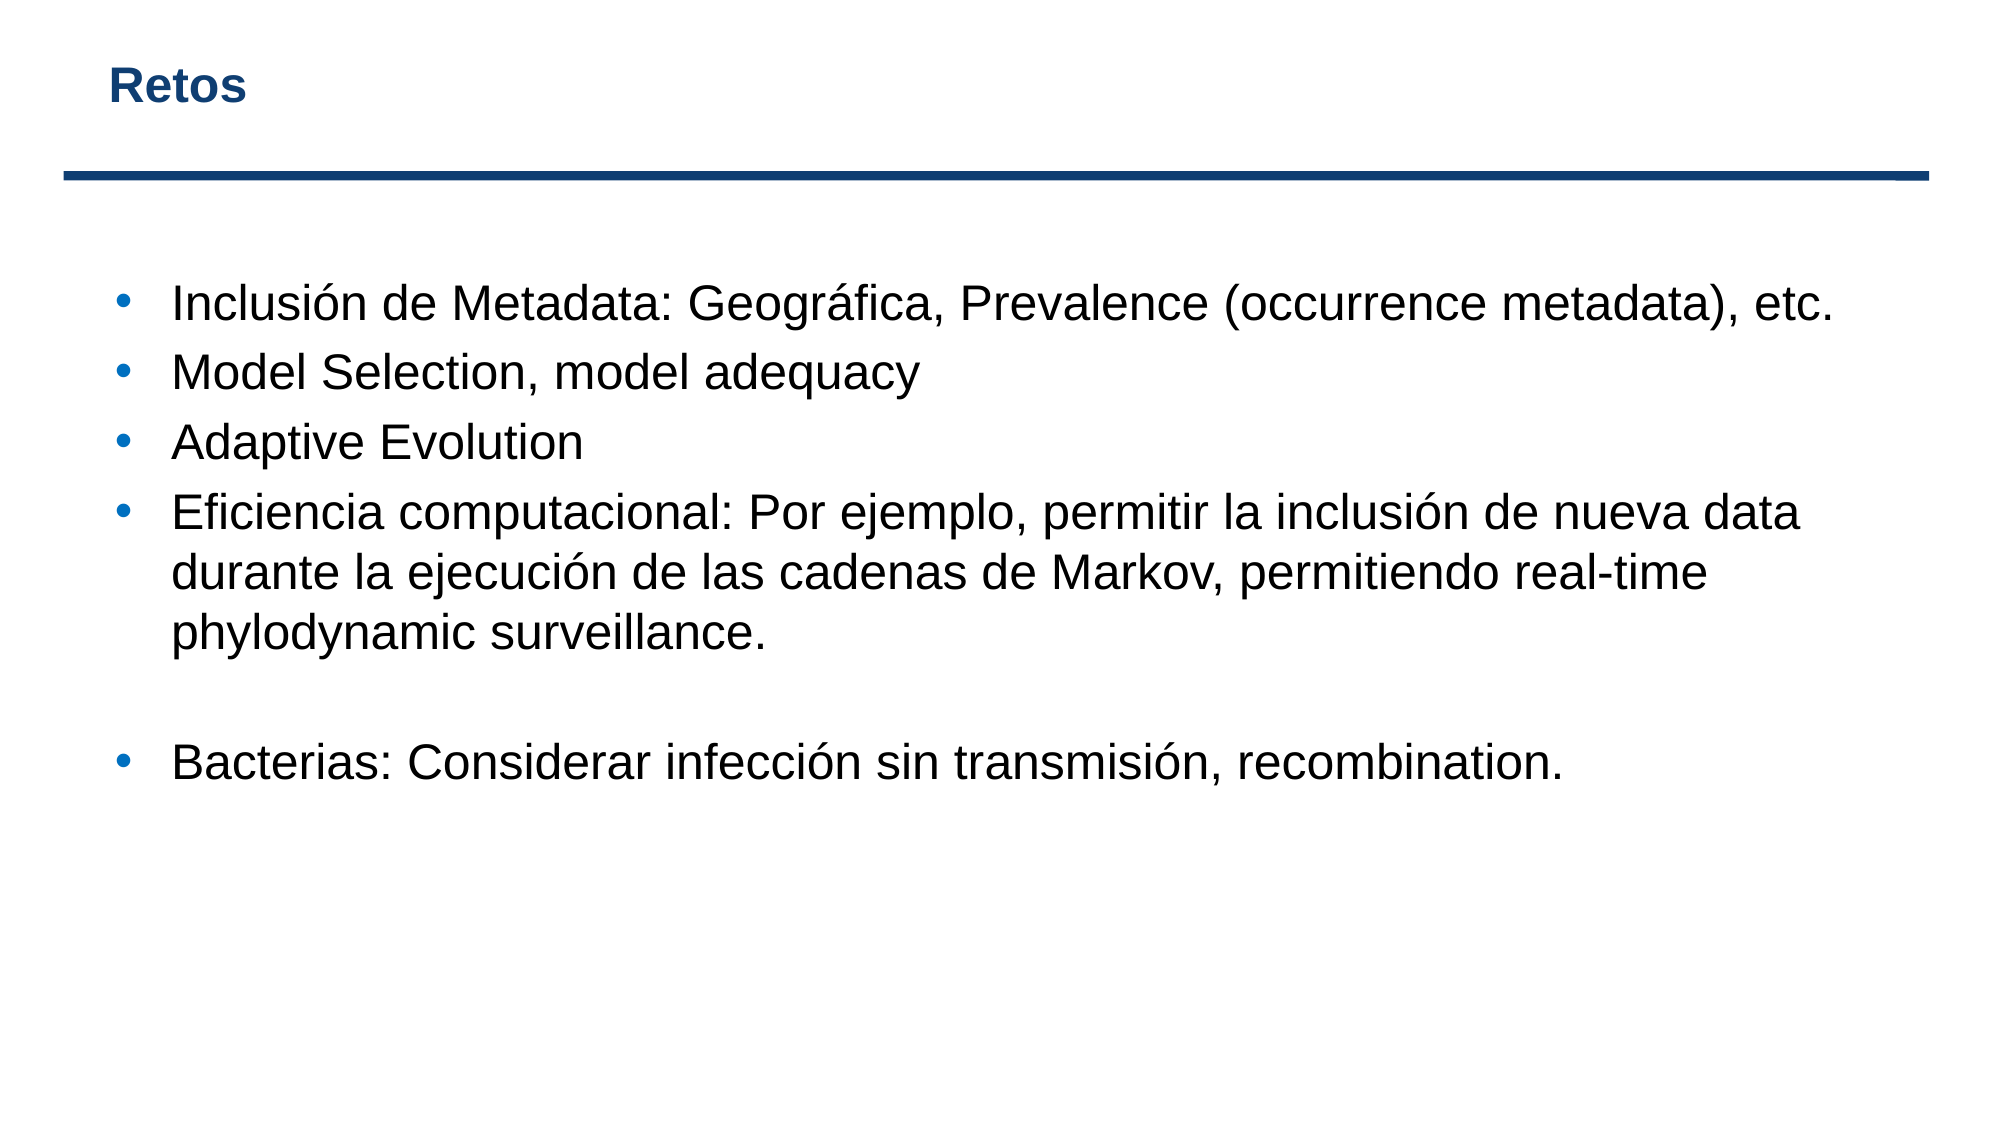

# Retos
Inclusión de Metadata: Geográfica, Prevalence (occurrence metadata), etc.
Model Selection, model adequacy
Adaptive Evolution
Eficiencia computacional: Por ejemplo, permitir la inclusión de nueva data durante la ejecución de las cadenas de Markov, permitiendo real-time phylodynamic surveillance.
Bacterias: Considerar infección sin transmisión, recombination.